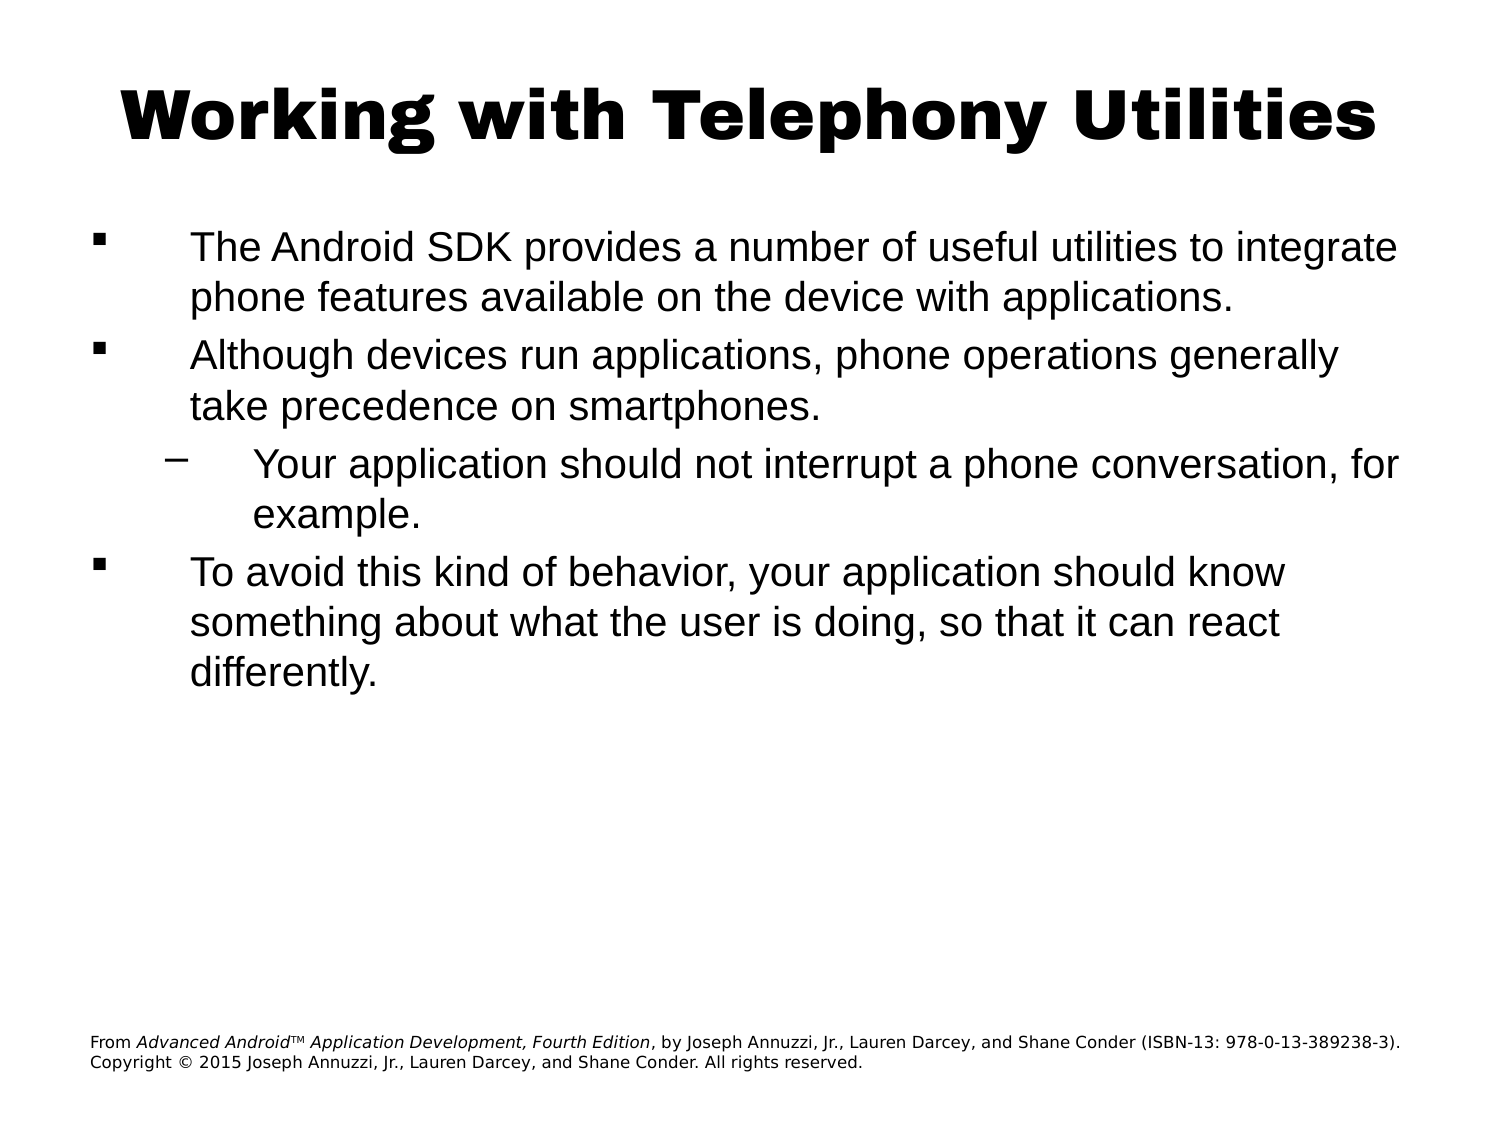

# Working with Telephony Utilities
The Android SDK provides a number of useful utilities to integrate phone features available on the device with applications.
Although devices run applications, phone operations generally take precedence on smartphones.
Your application should not interrupt a phone conversation, for example.
To avoid this kind of behavior, your application should know something about what the user is doing, so that it can react differently.
From Advanced AndroidTM Application Development, Fourth Edition, by Joseph Annuzzi, Jr., Lauren Darcey, and Shane Conder (ISBN-13: 978-0-13-389238-3). Copyright © 2015 Joseph Annuzzi, Jr., Lauren Darcey, and Shane Conder. All rights reserved.